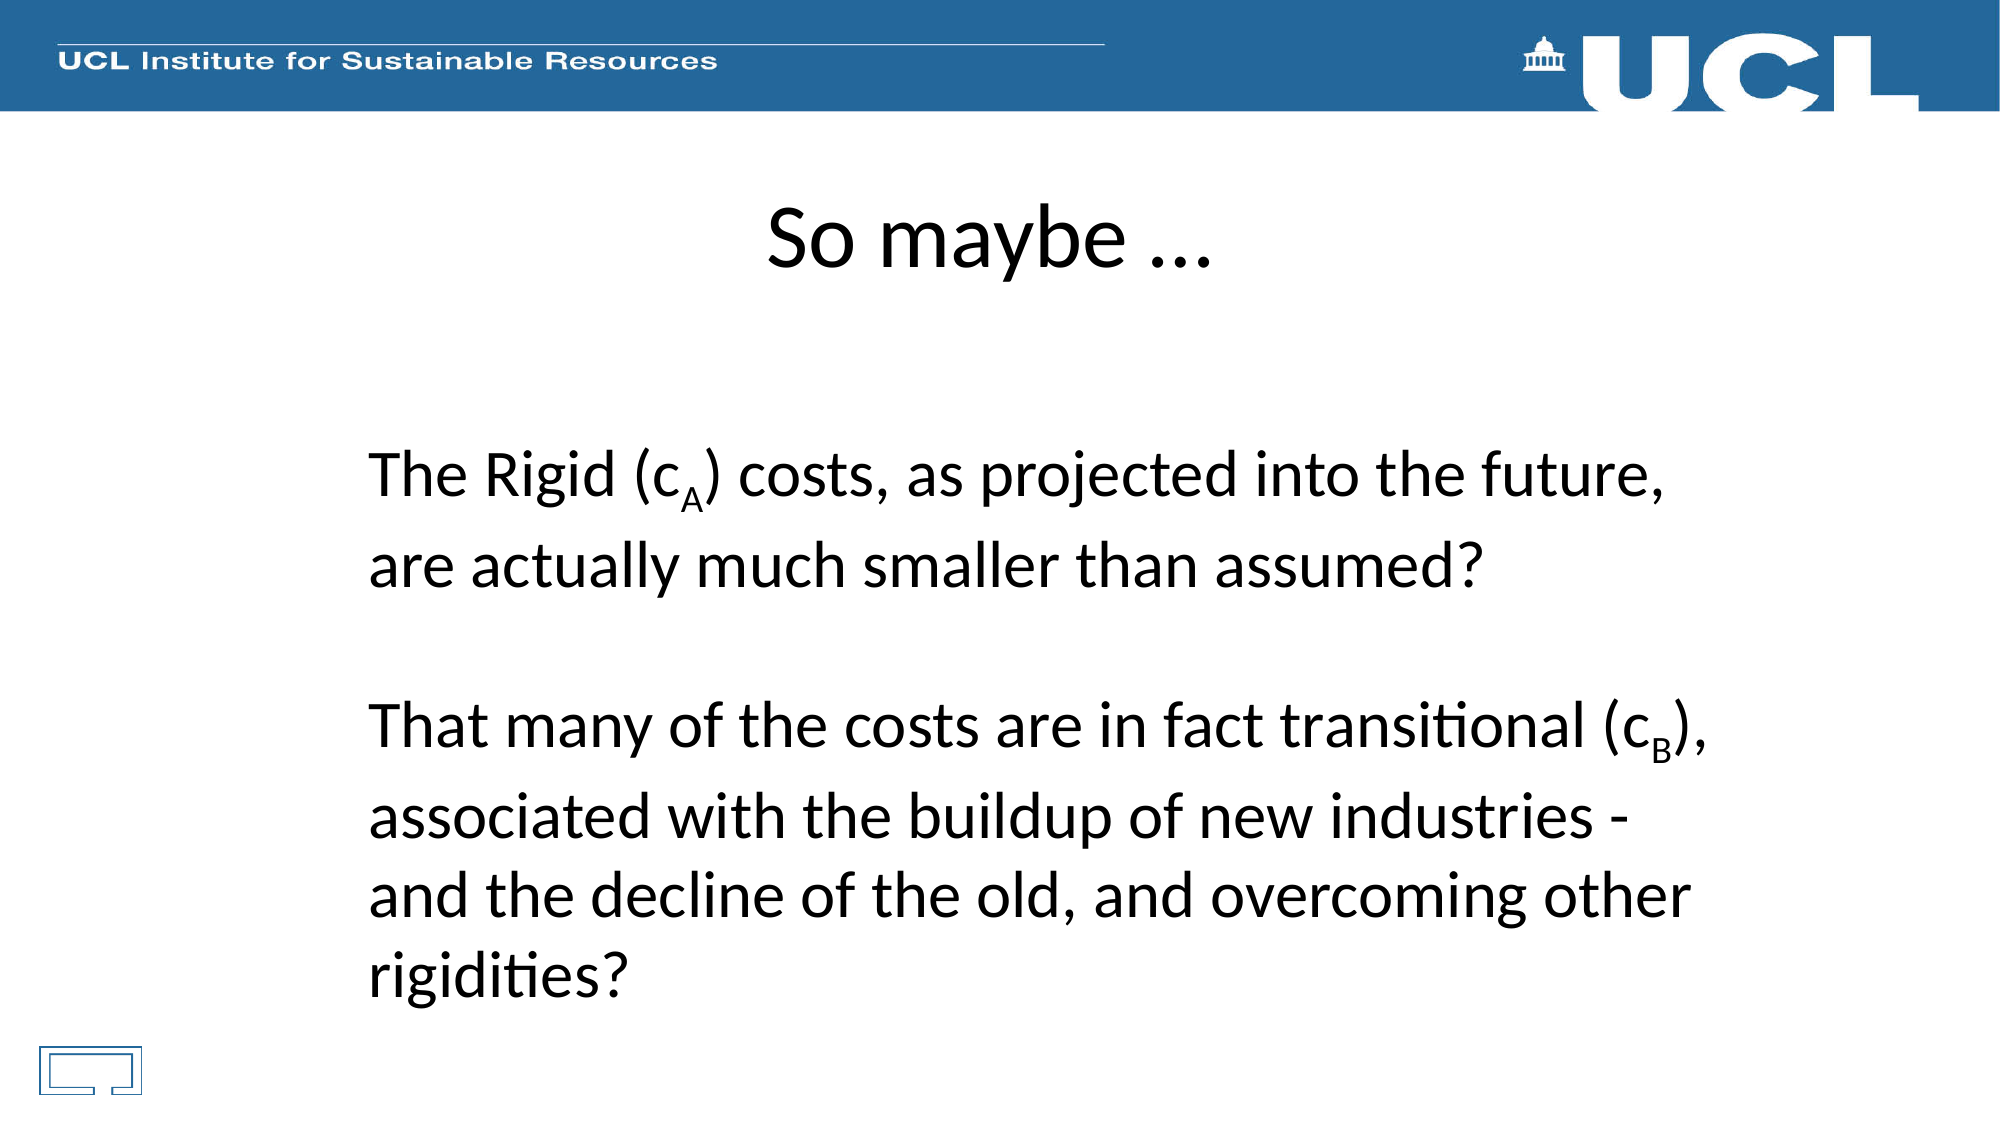

# So maybe …
The Rigid (cA) costs, as projected into the future, are actually much smaller than assumed?

That many of the costs are in fact transitional (cB), associated with the buildup of new industries - and the decline of the old, and overcoming other rigidities?